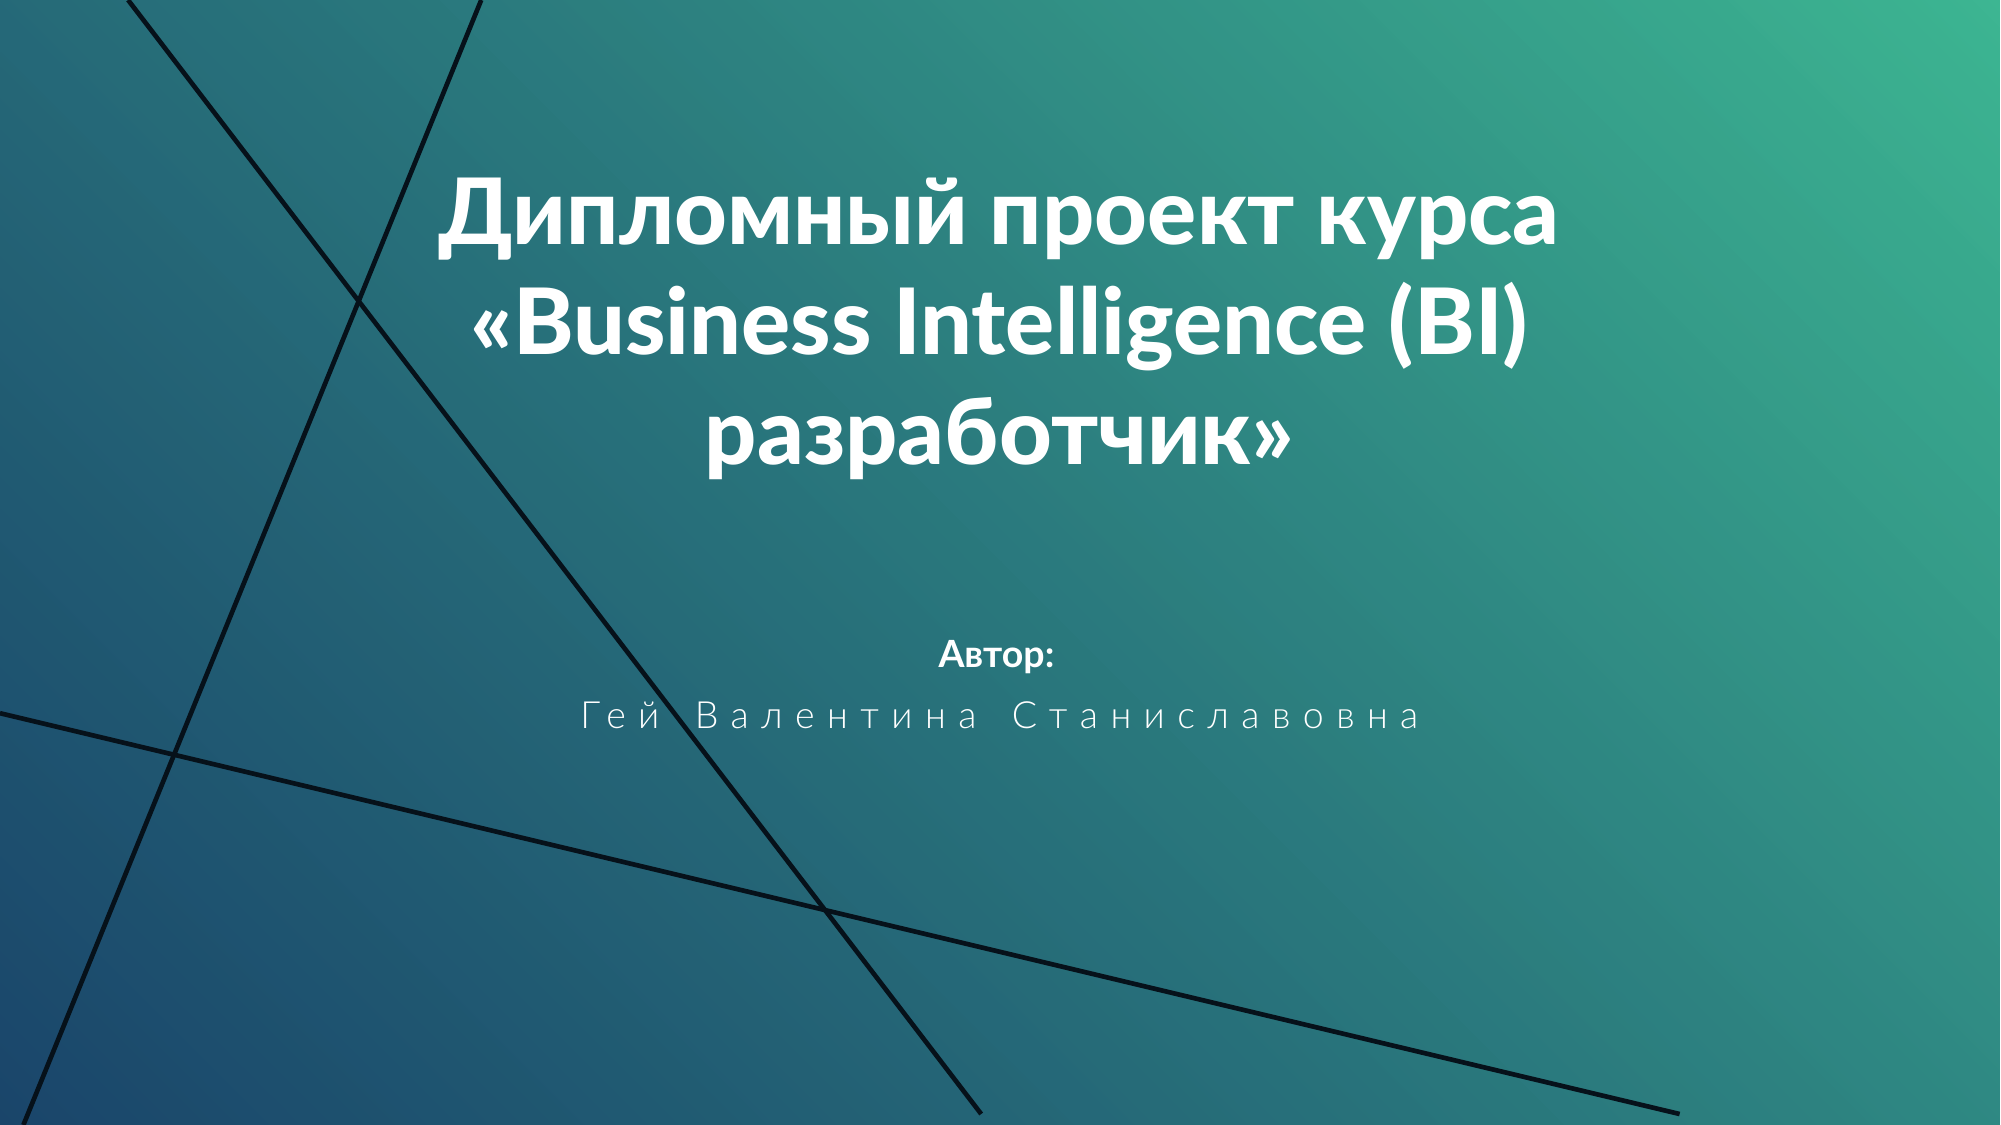

Дипломный проект курса
«Business Intelligence (BI)
разработчик»
Автор:
Гей Валентина Станиславовна